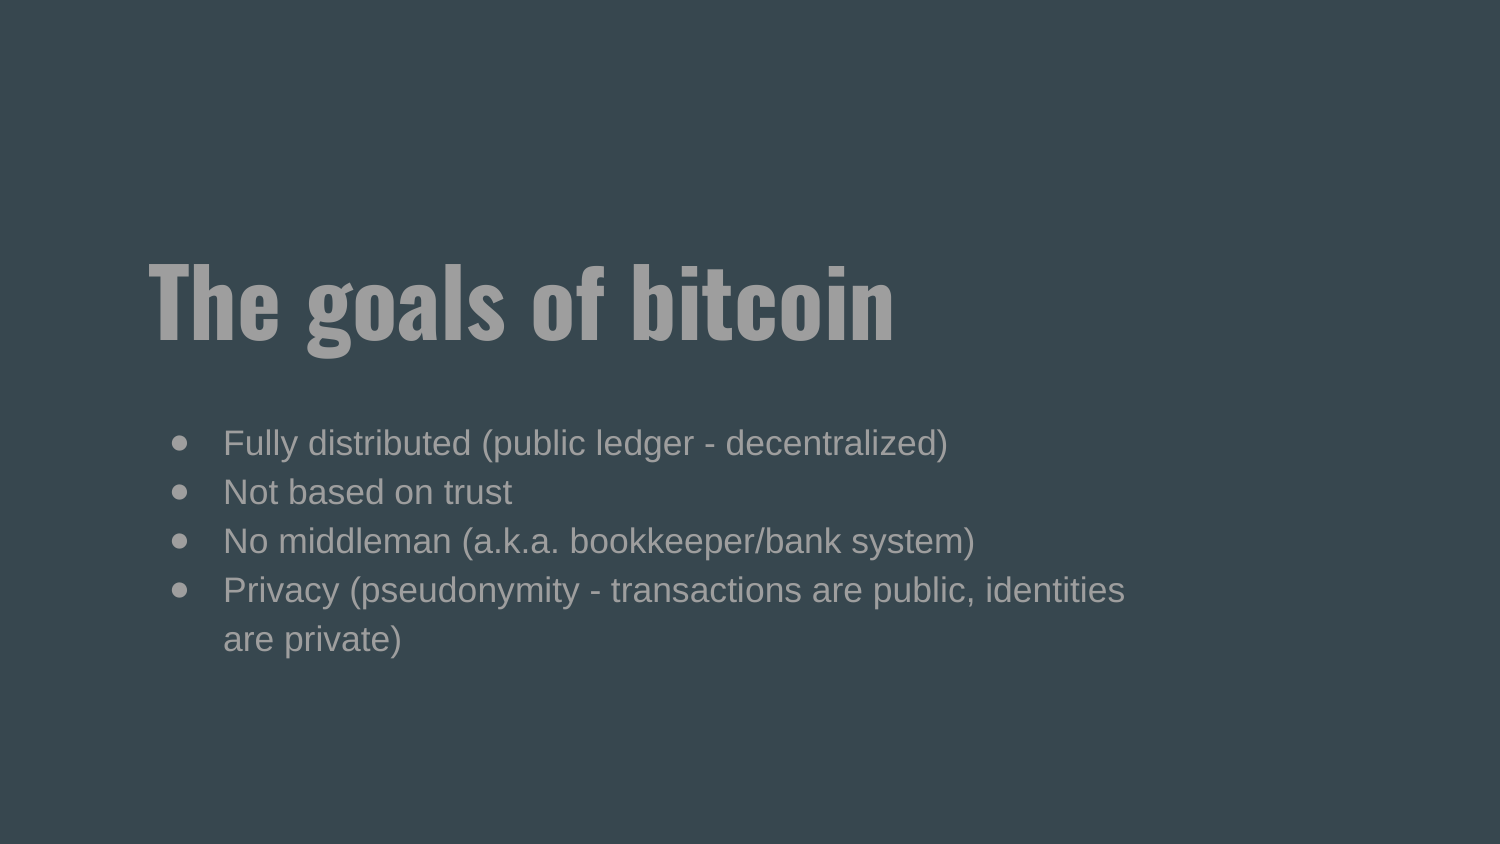

# The goals of bitcoin
Fully distributed (public ledger - decentralized)
Not based on trust
No middleman (a.k.a. bookkeeper/bank system)
Privacy (pseudonymity - transactions are public, identities are private)